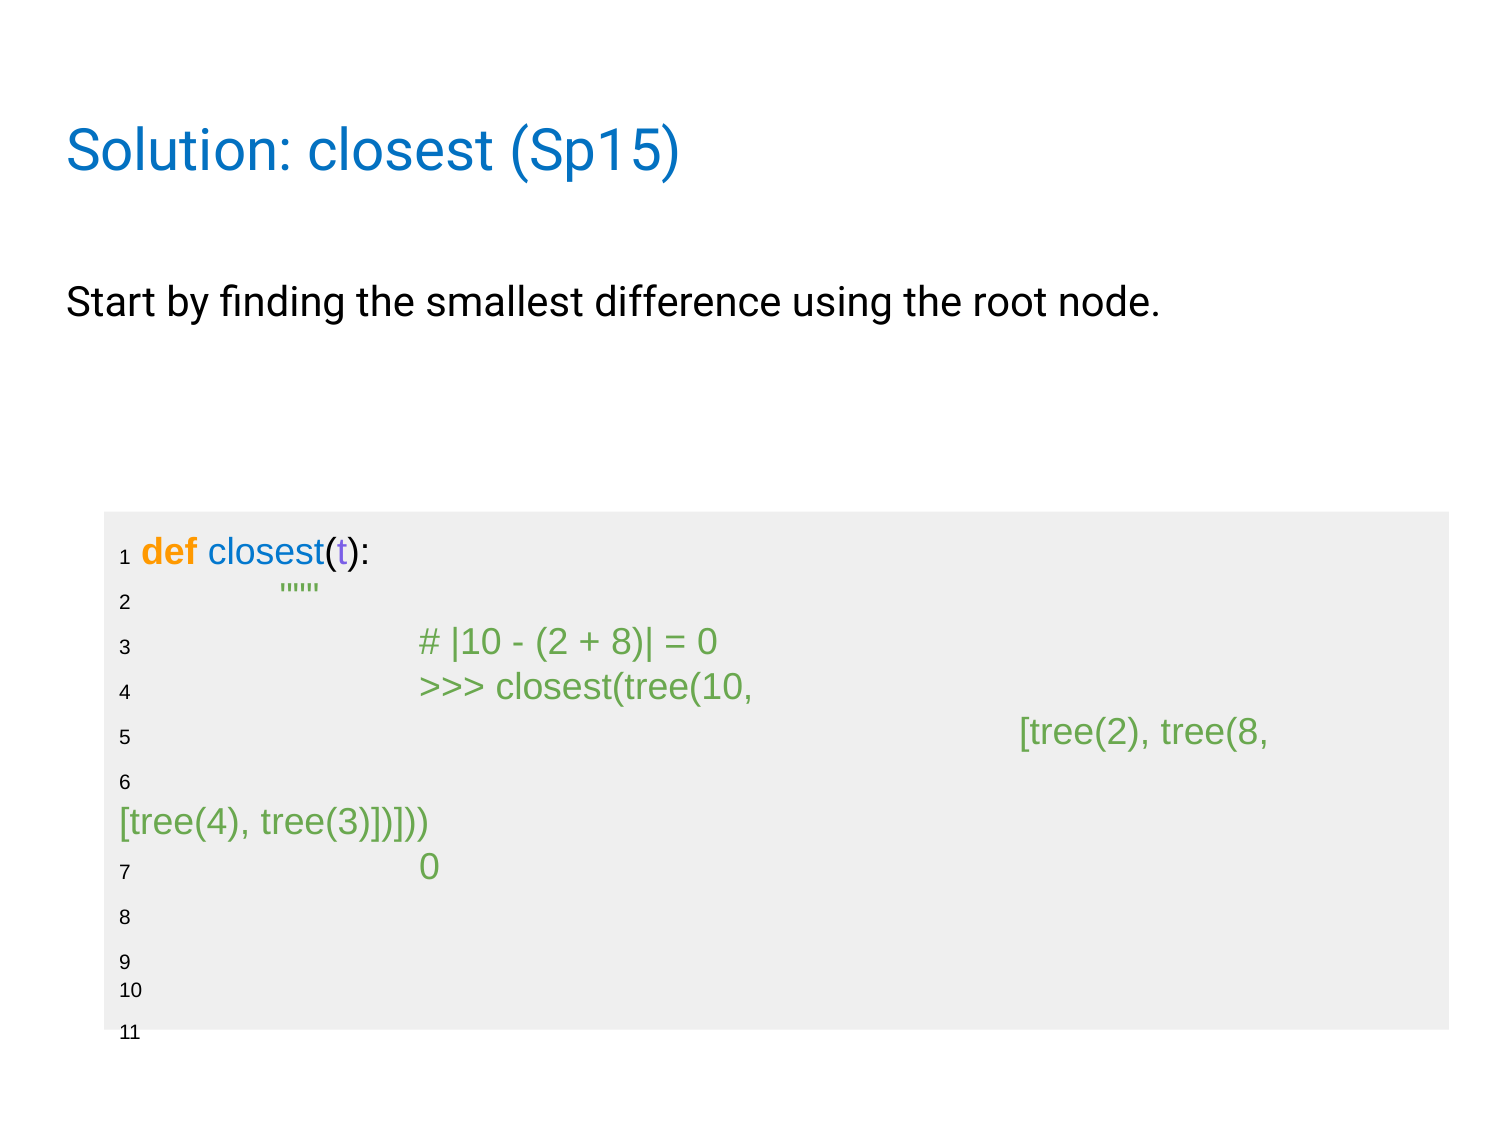

# Solution: closest (Sp15)
Start by finding the smallest difference using the root node.
1 def closest(t):
2 	 """
3 		# |10 - (2 + 8)| = 0
4 		>>> closest(tree(10,
5 						[tree(2), tree(8,
6 								[tree(4), tree(3)])]))
7 		0
8
9
10
11